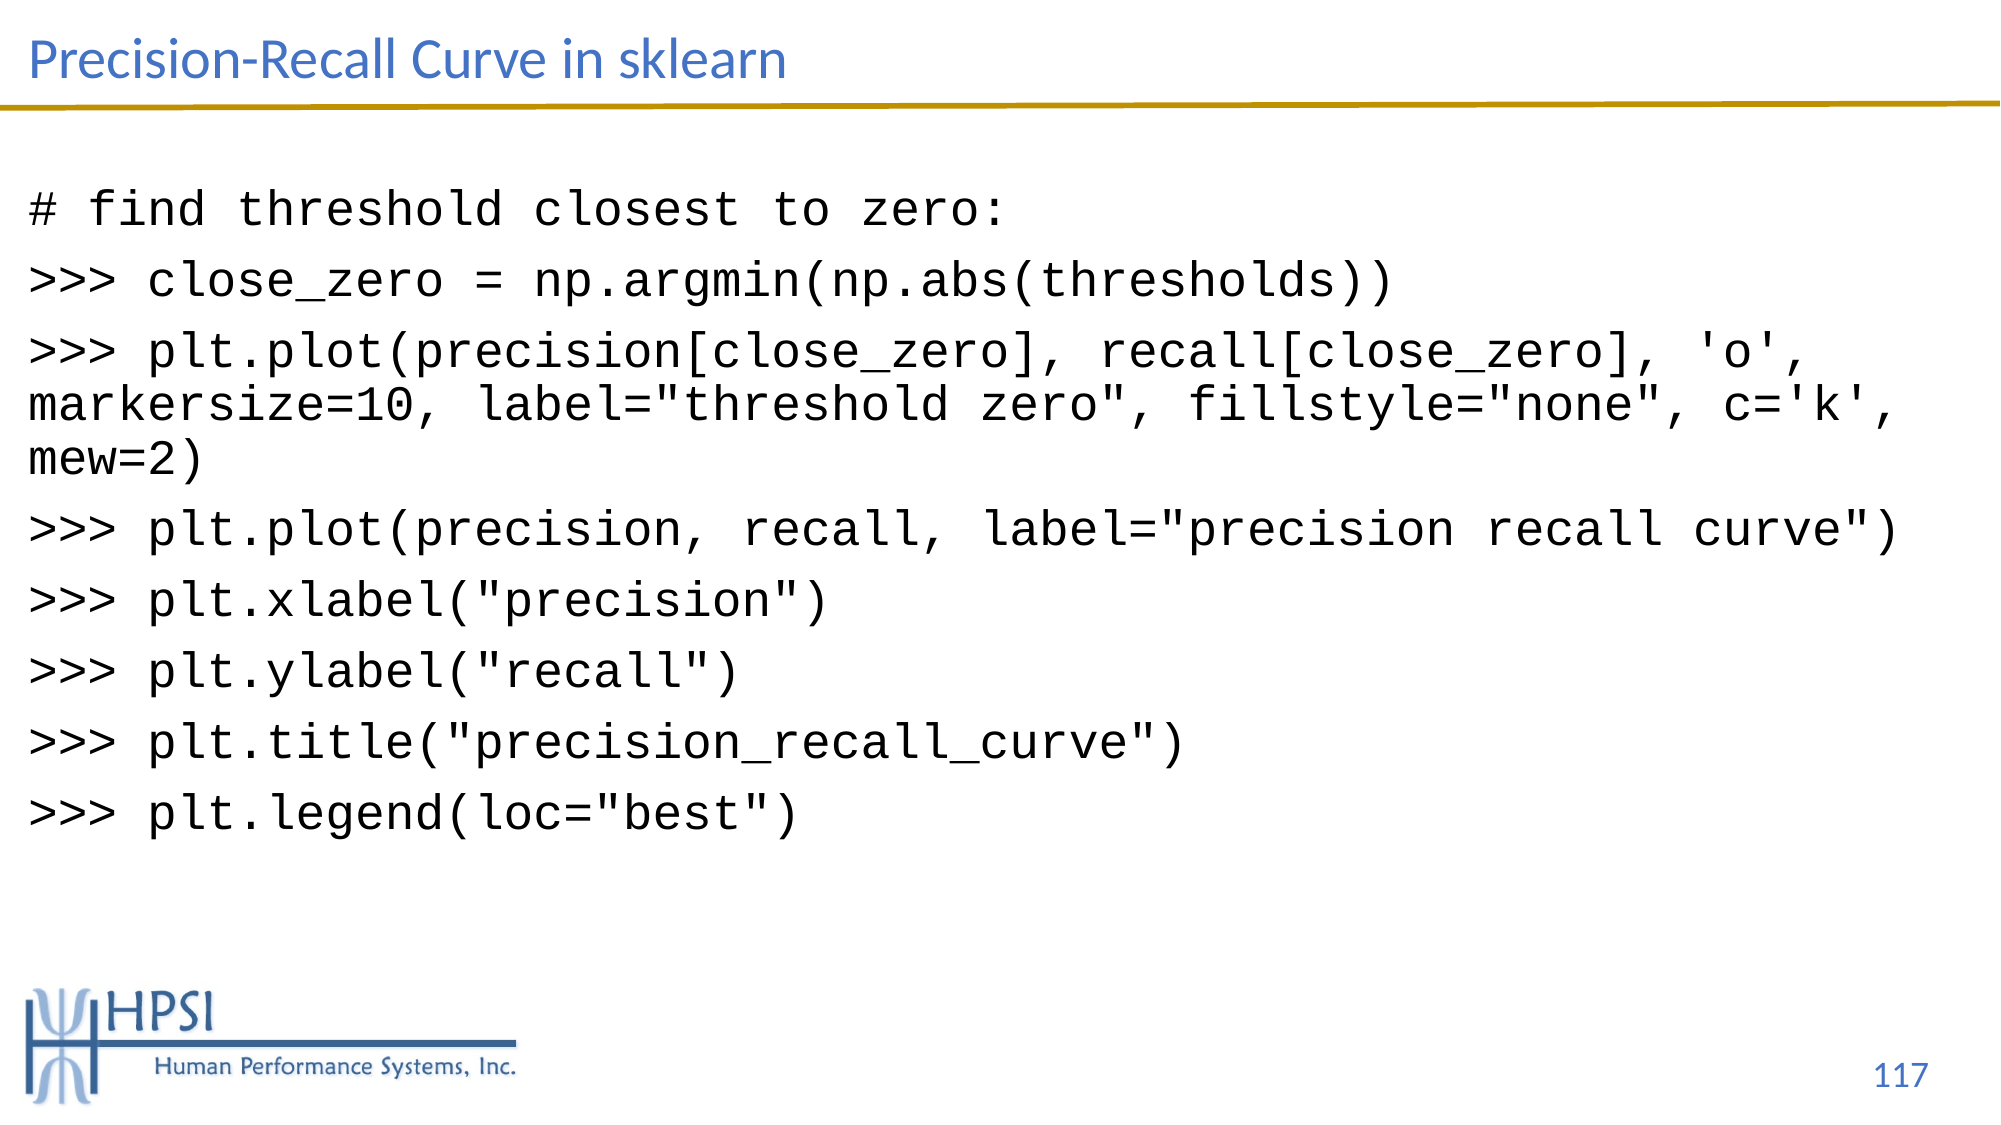

# Precision-Recall Curve in sklearn
# find threshold closest to zero:
>>> close_zero = np.argmin(np.abs(thresholds))
>>> plt.plot(precision[close_zero], recall[close_zero], 'o', markersize=10, label="threshold zero", fillstyle="none", c='k', mew=2)
>>> plt.plot(precision, recall, label="precision recall curve")
>>> plt.xlabel("precision")
>>> plt.ylabel("recall")
>>> plt.title("precision_recall_curve")
>>> plt.legend(loc="best")

117